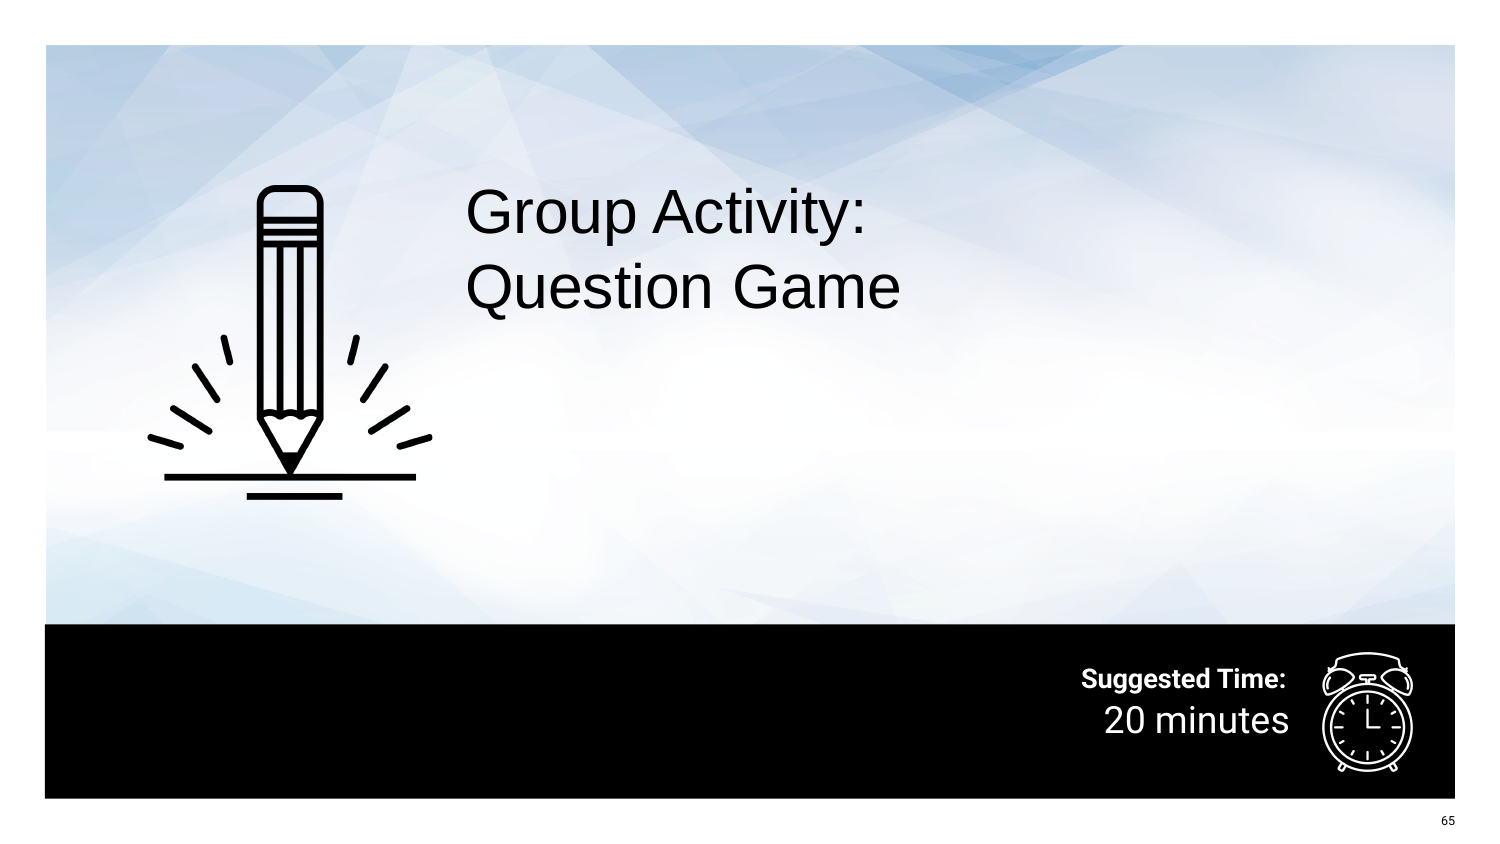

Group Activity:
Question Game

# 20 minutes